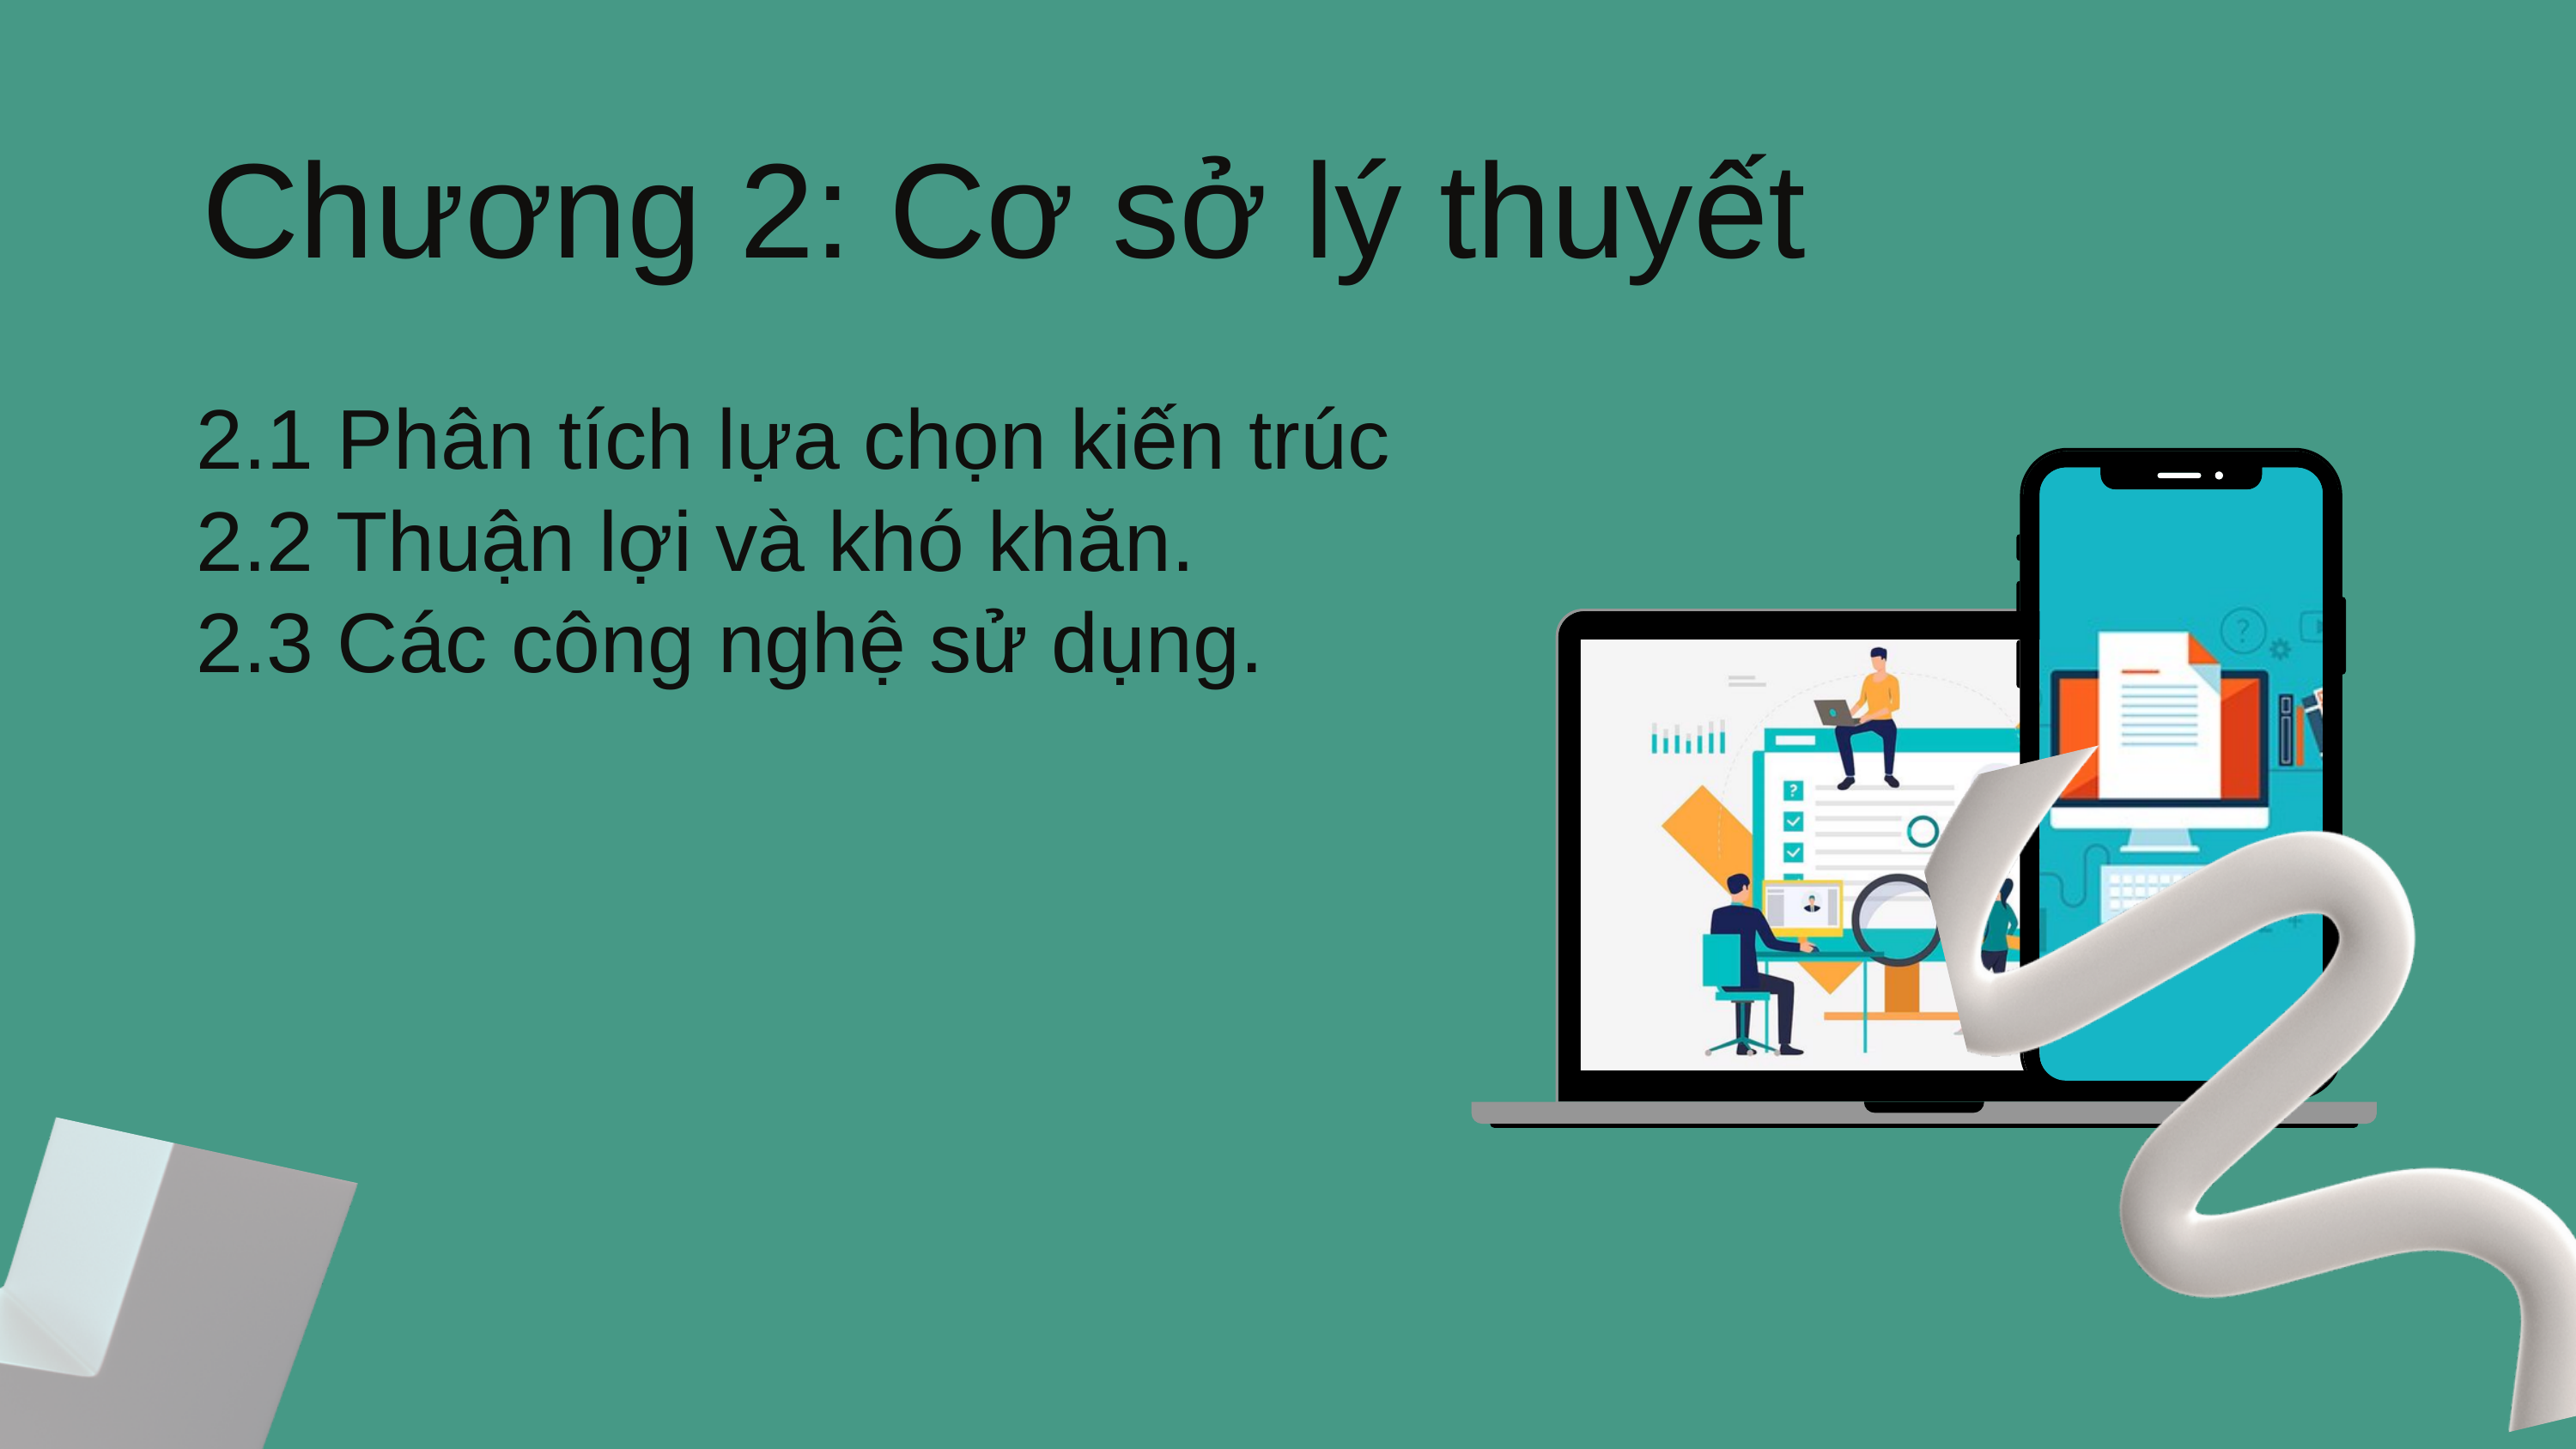

Chương 2: Cơ sở lý thuyết
2.1 Phân tích lựa chọn kiến trúc
2.2 Thuận lợi và khó khăn.
2.3 Các công nghệ sử dụng.